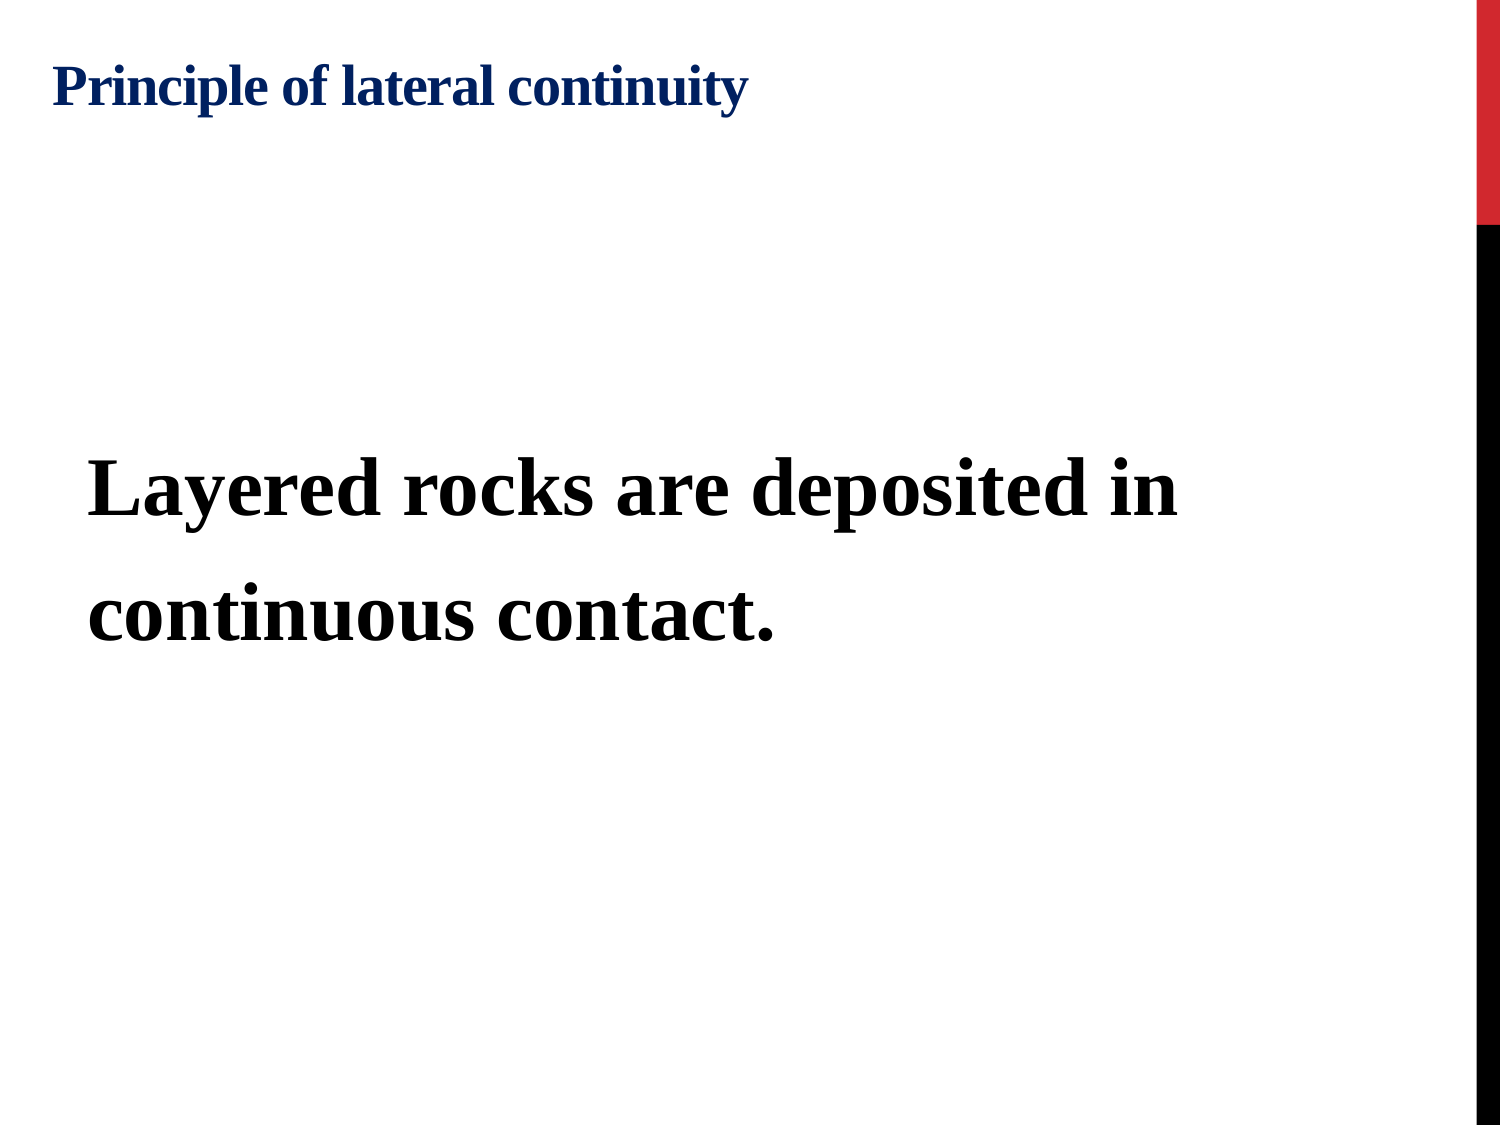

# Principle of lateral continuity
Layered rocks are deposited in continuous contact.